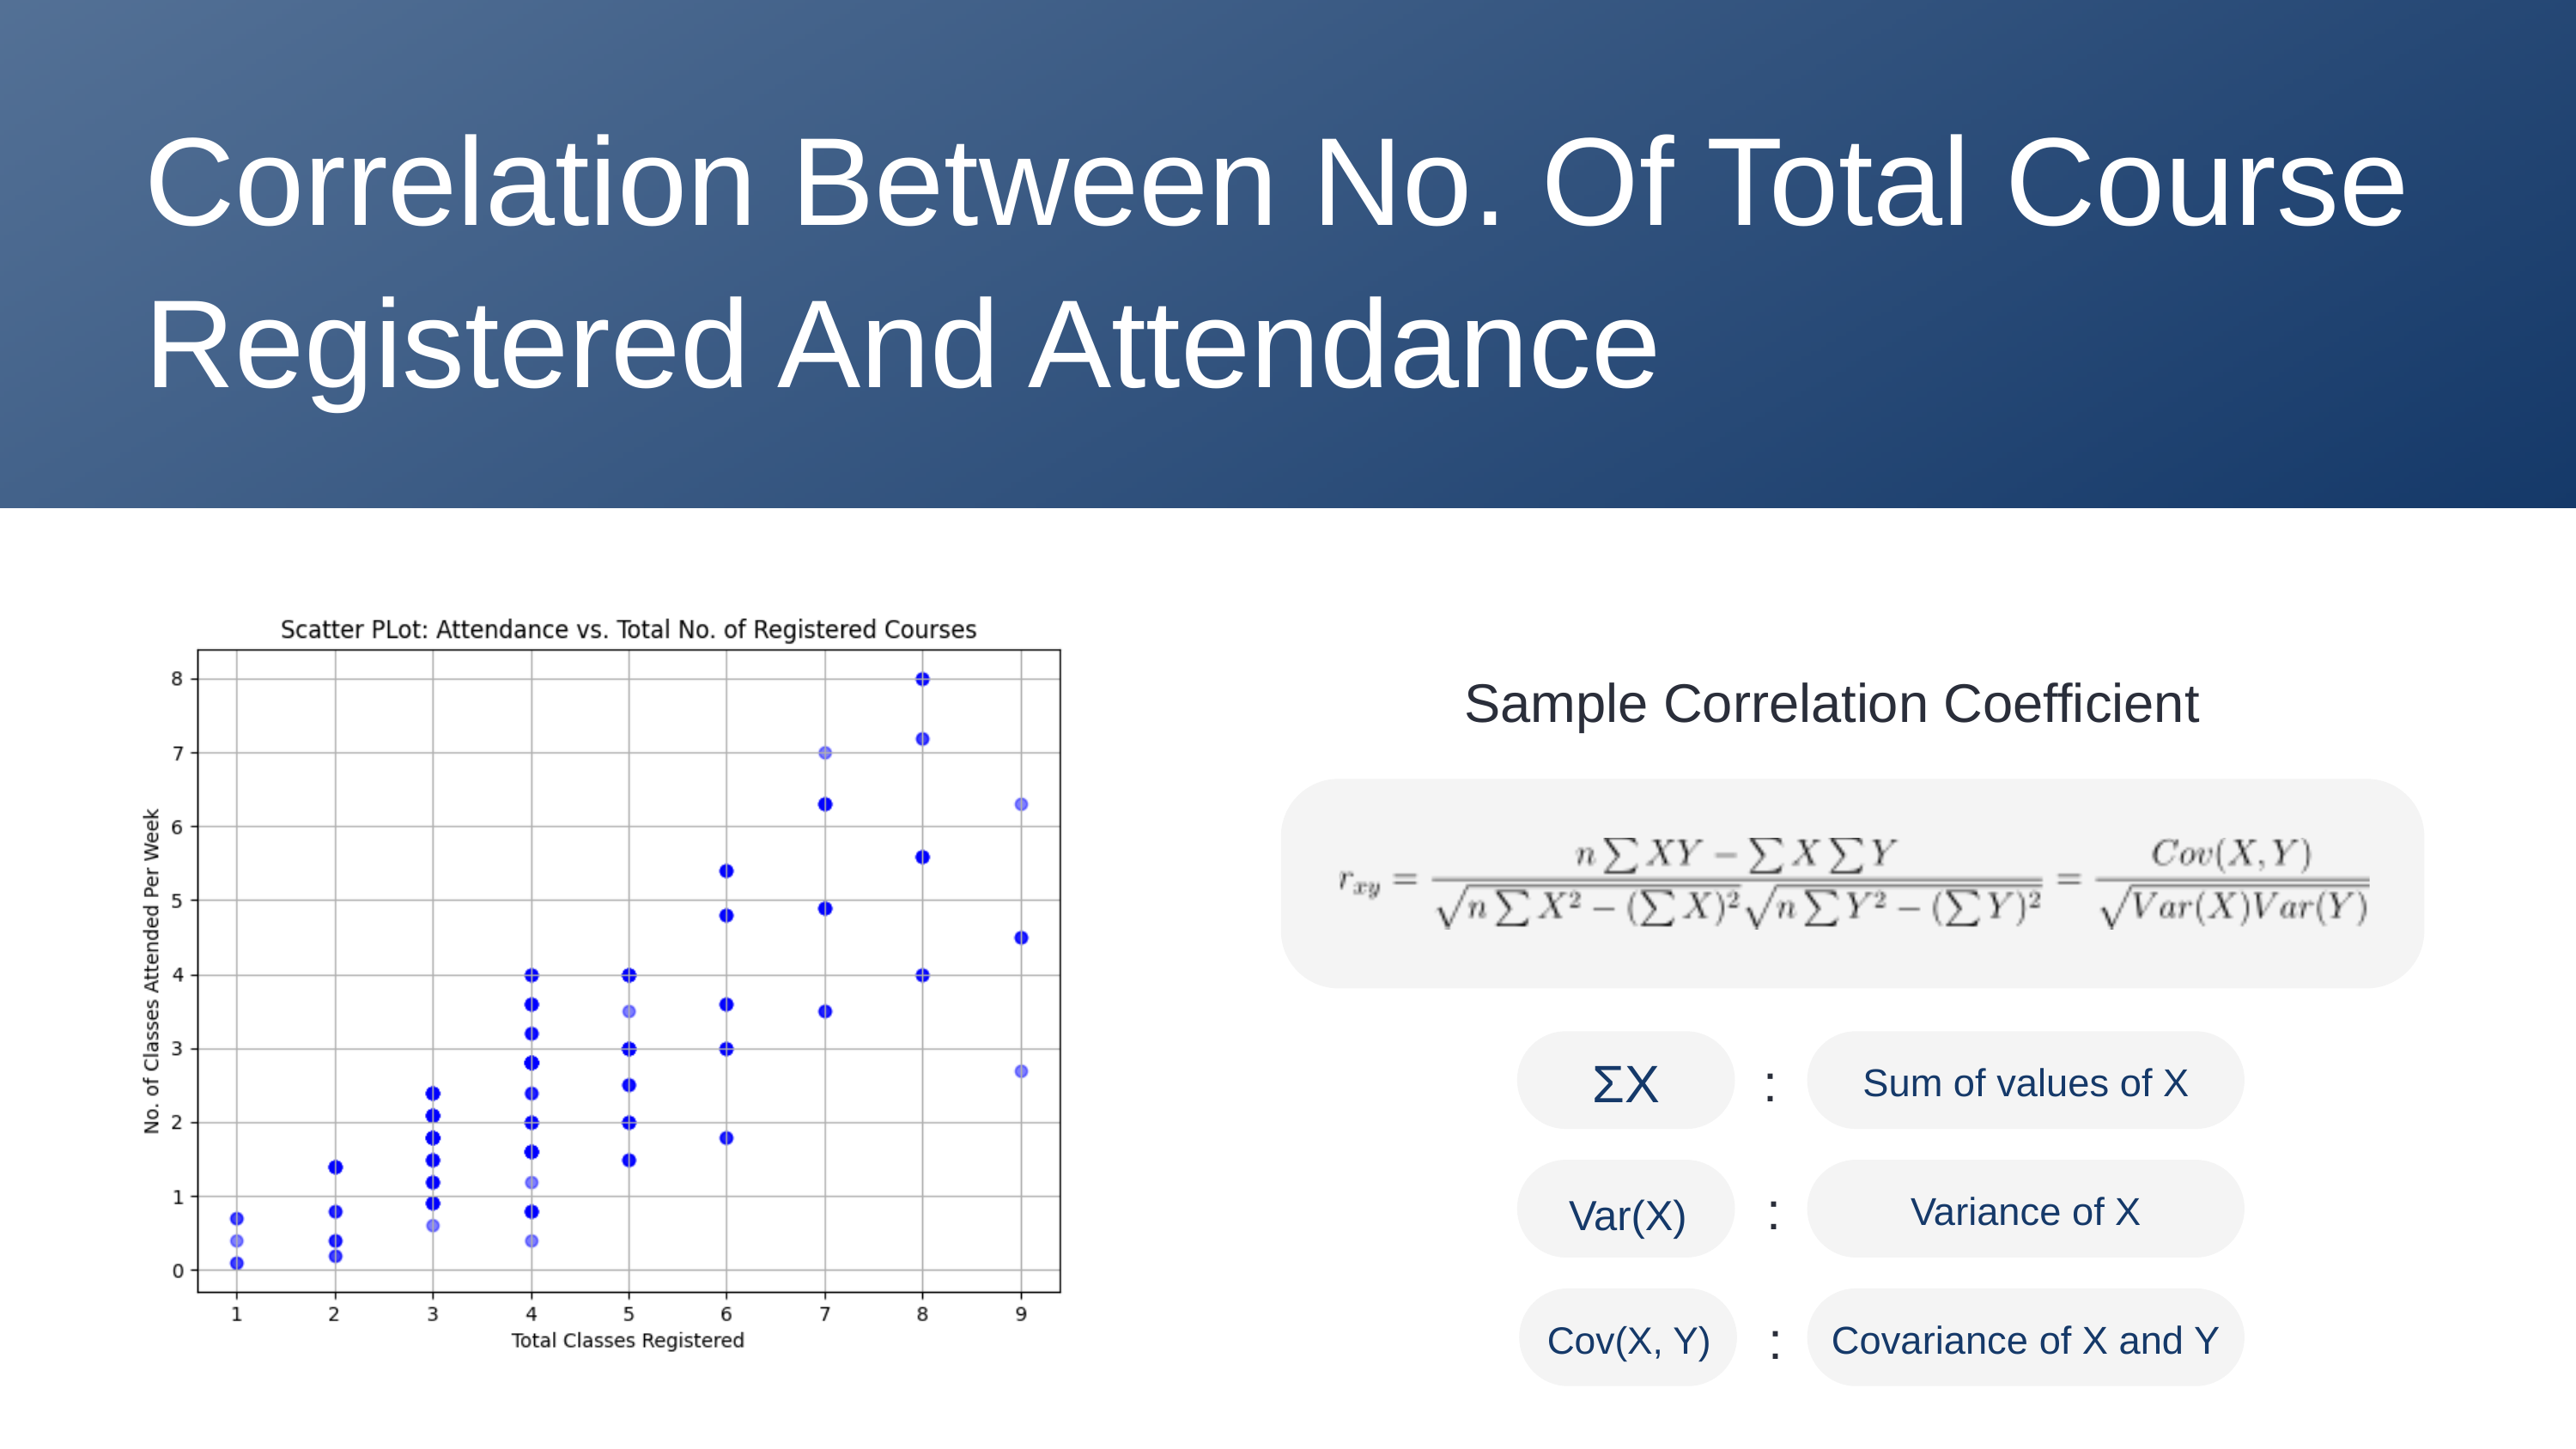

Correlation Between No. Of Total Course Registered And Attendance

Sample Correlation Coefficient

:
ΣX
Sum of values of X

:
Variance of X
Var(X)

:
Covariance of X and Y
Cov(X, Y)